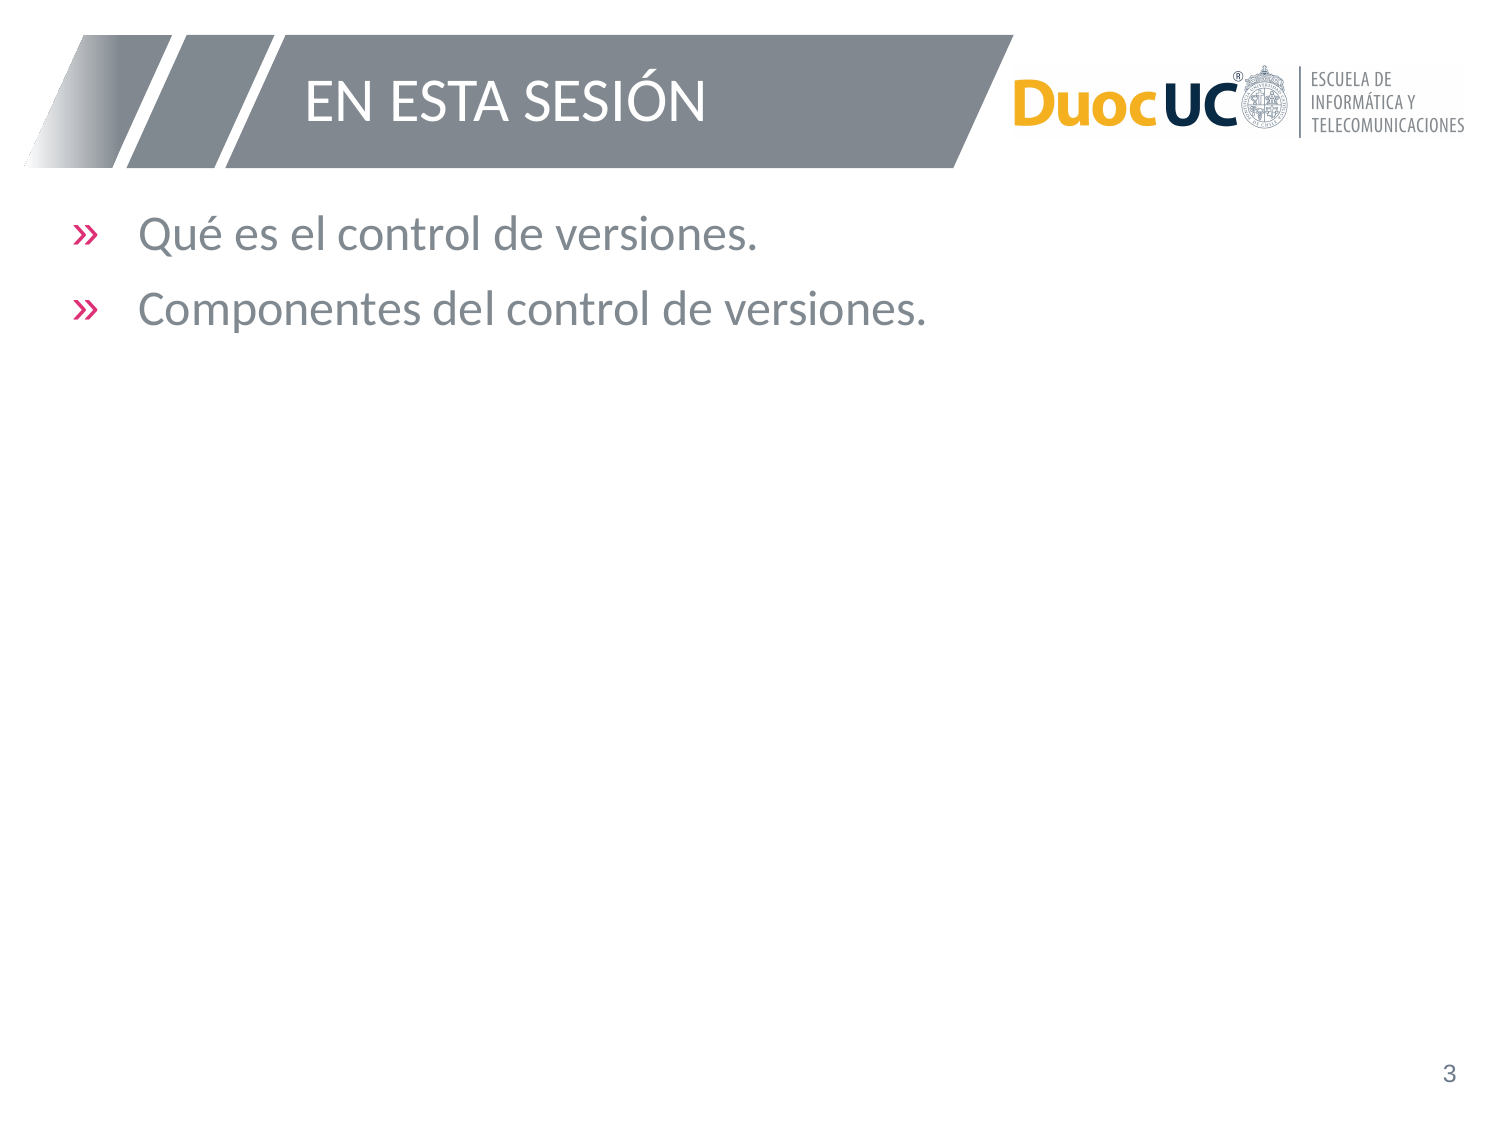

# EN ESTA SESIÓN
Qué es el control de versiones.
Componentes del control de versiones.